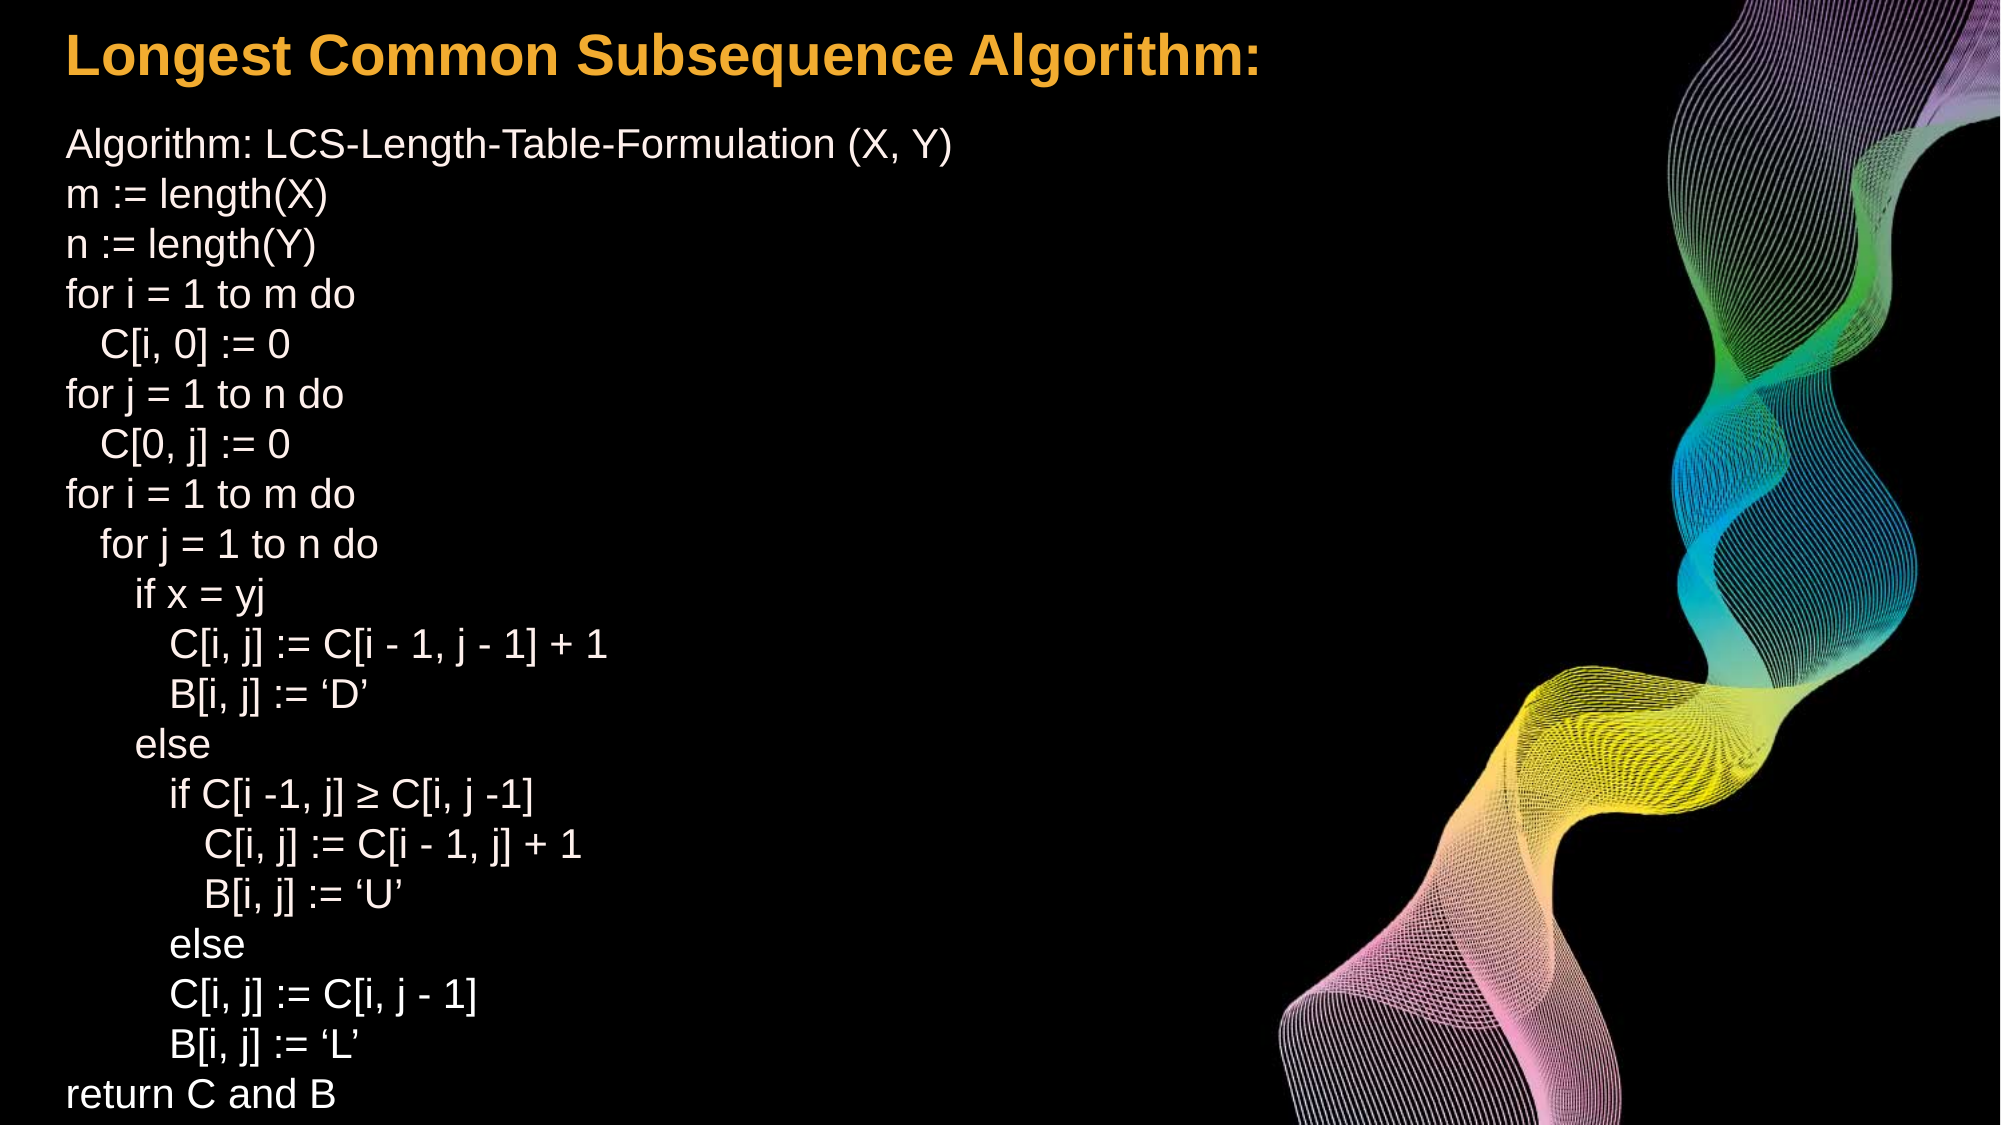

Longest Common Subsequence Algorithm:
Algorithm: LCS-Length-Table-Formulation (X, Y)
m := length(X)
n := length(Y)
for i = 1 to m do
   C[i, 0] := 0
for j = 1 to n do
   C[0, j] := 0
for i = 1 to m do
   for j = 1 to n do
      if x = yj
         C[i, j] := C[i - 1, j - 1] + 1
         B[i, j] := ‘D’
      else
         if C[i -1, j] ≥ C[i, j -1]
            C[i, j] := C[i - 1, j] + 1
            B[i, j] := ‘U’
         else
         C[i, j] := C[i, j - 1]
         B[i, j] := ‘L’
return C and B